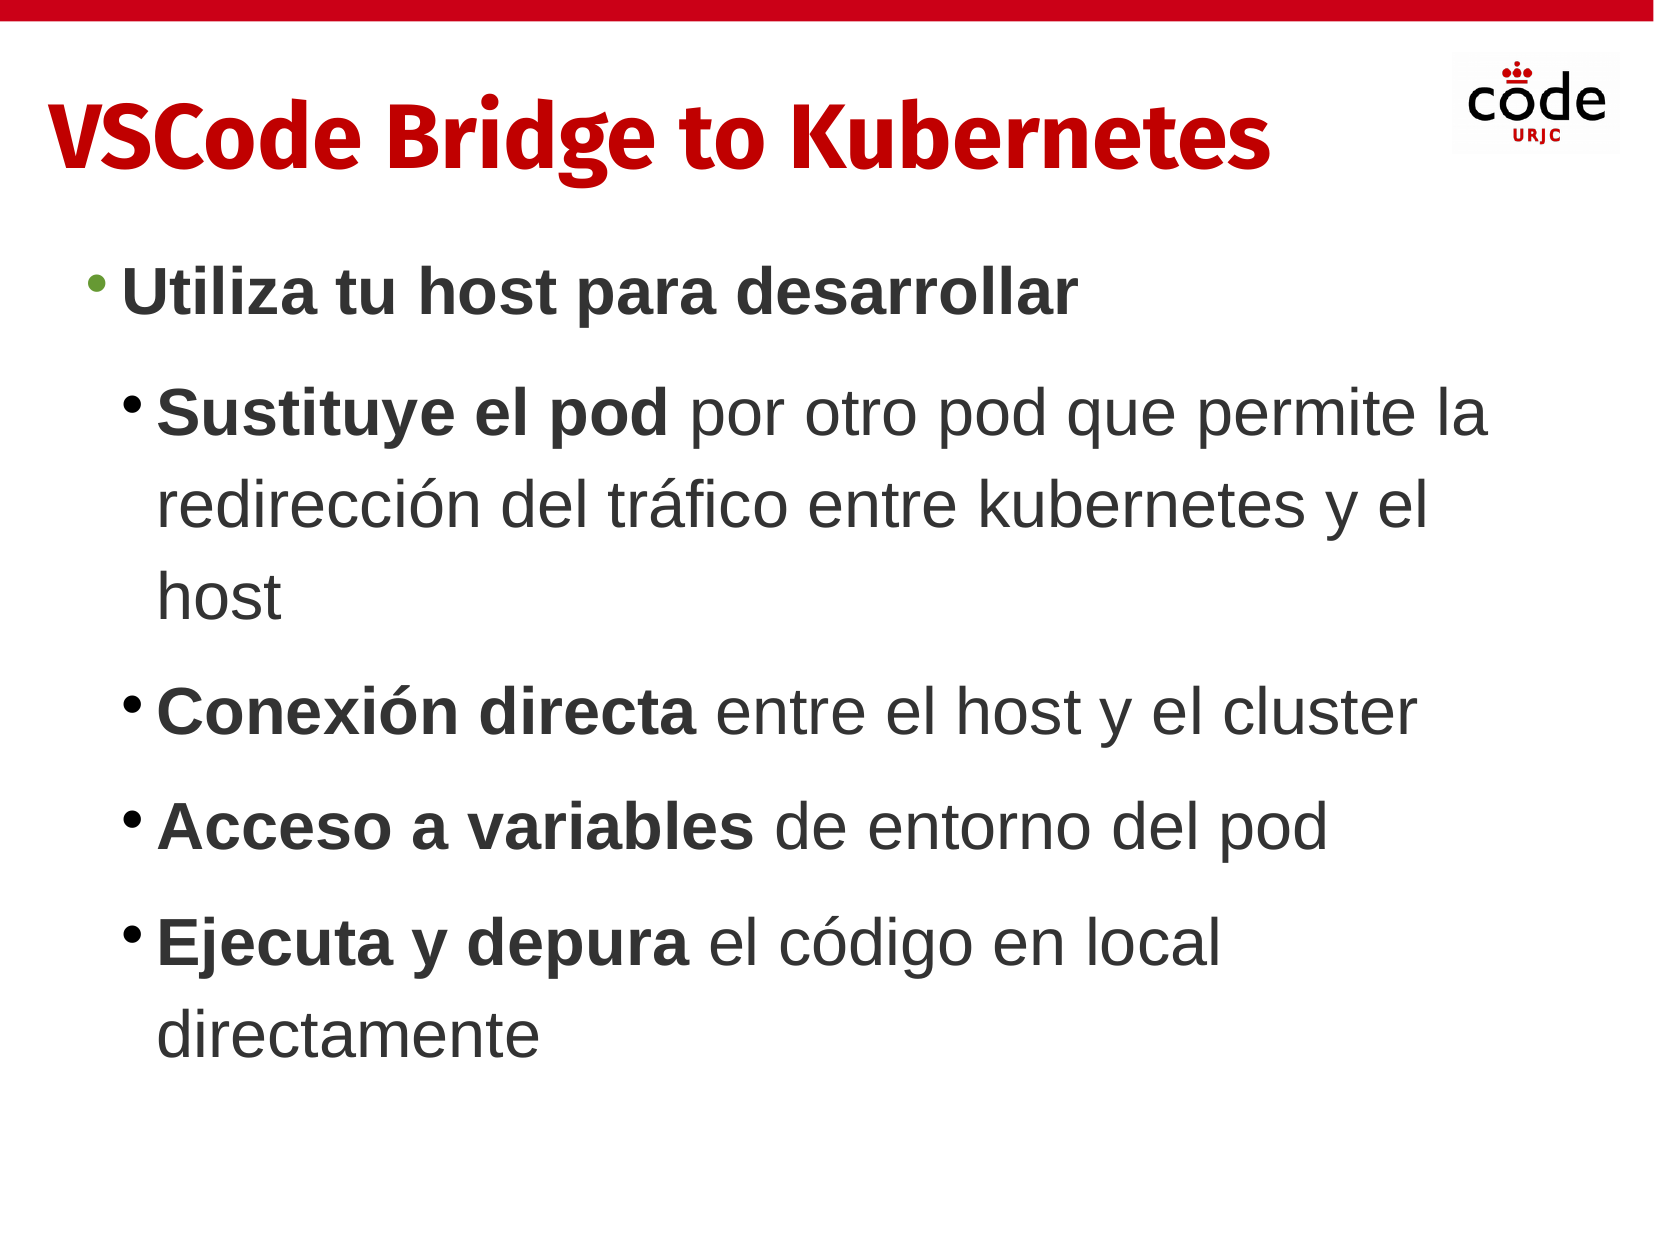

VSCode Bridge to Kubernetes
Utiliza tu host para desarrollar
Sustituye el pod por otro pod que permite la redirección del tráfico entre kubernetes y el host
Conexión directa entre el host y el cluster
Acceso a variables de entorno del pod
Ejecuta y depura el código en local directamente